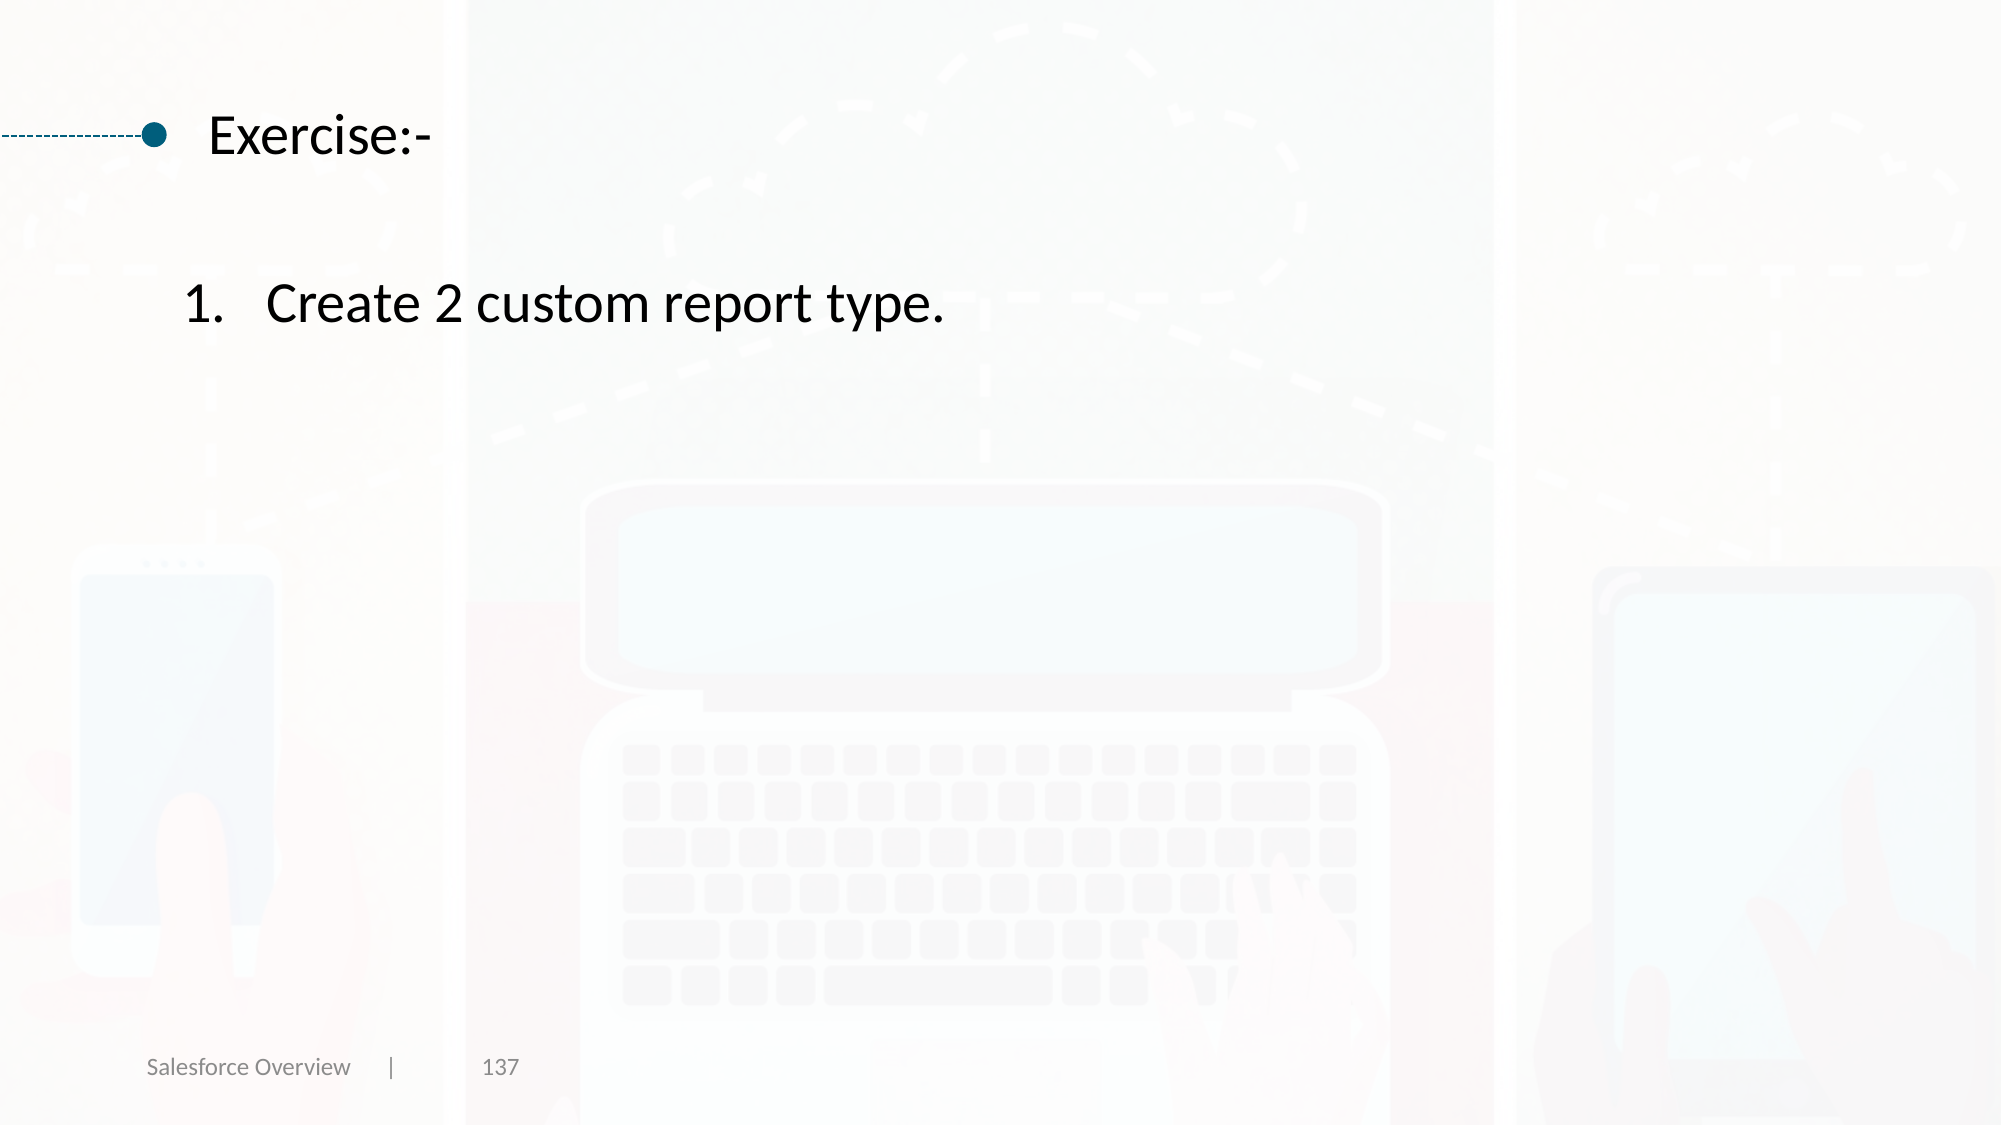

Exercise:-

Create 2 custom report type.
Salesforce Overview      |
137